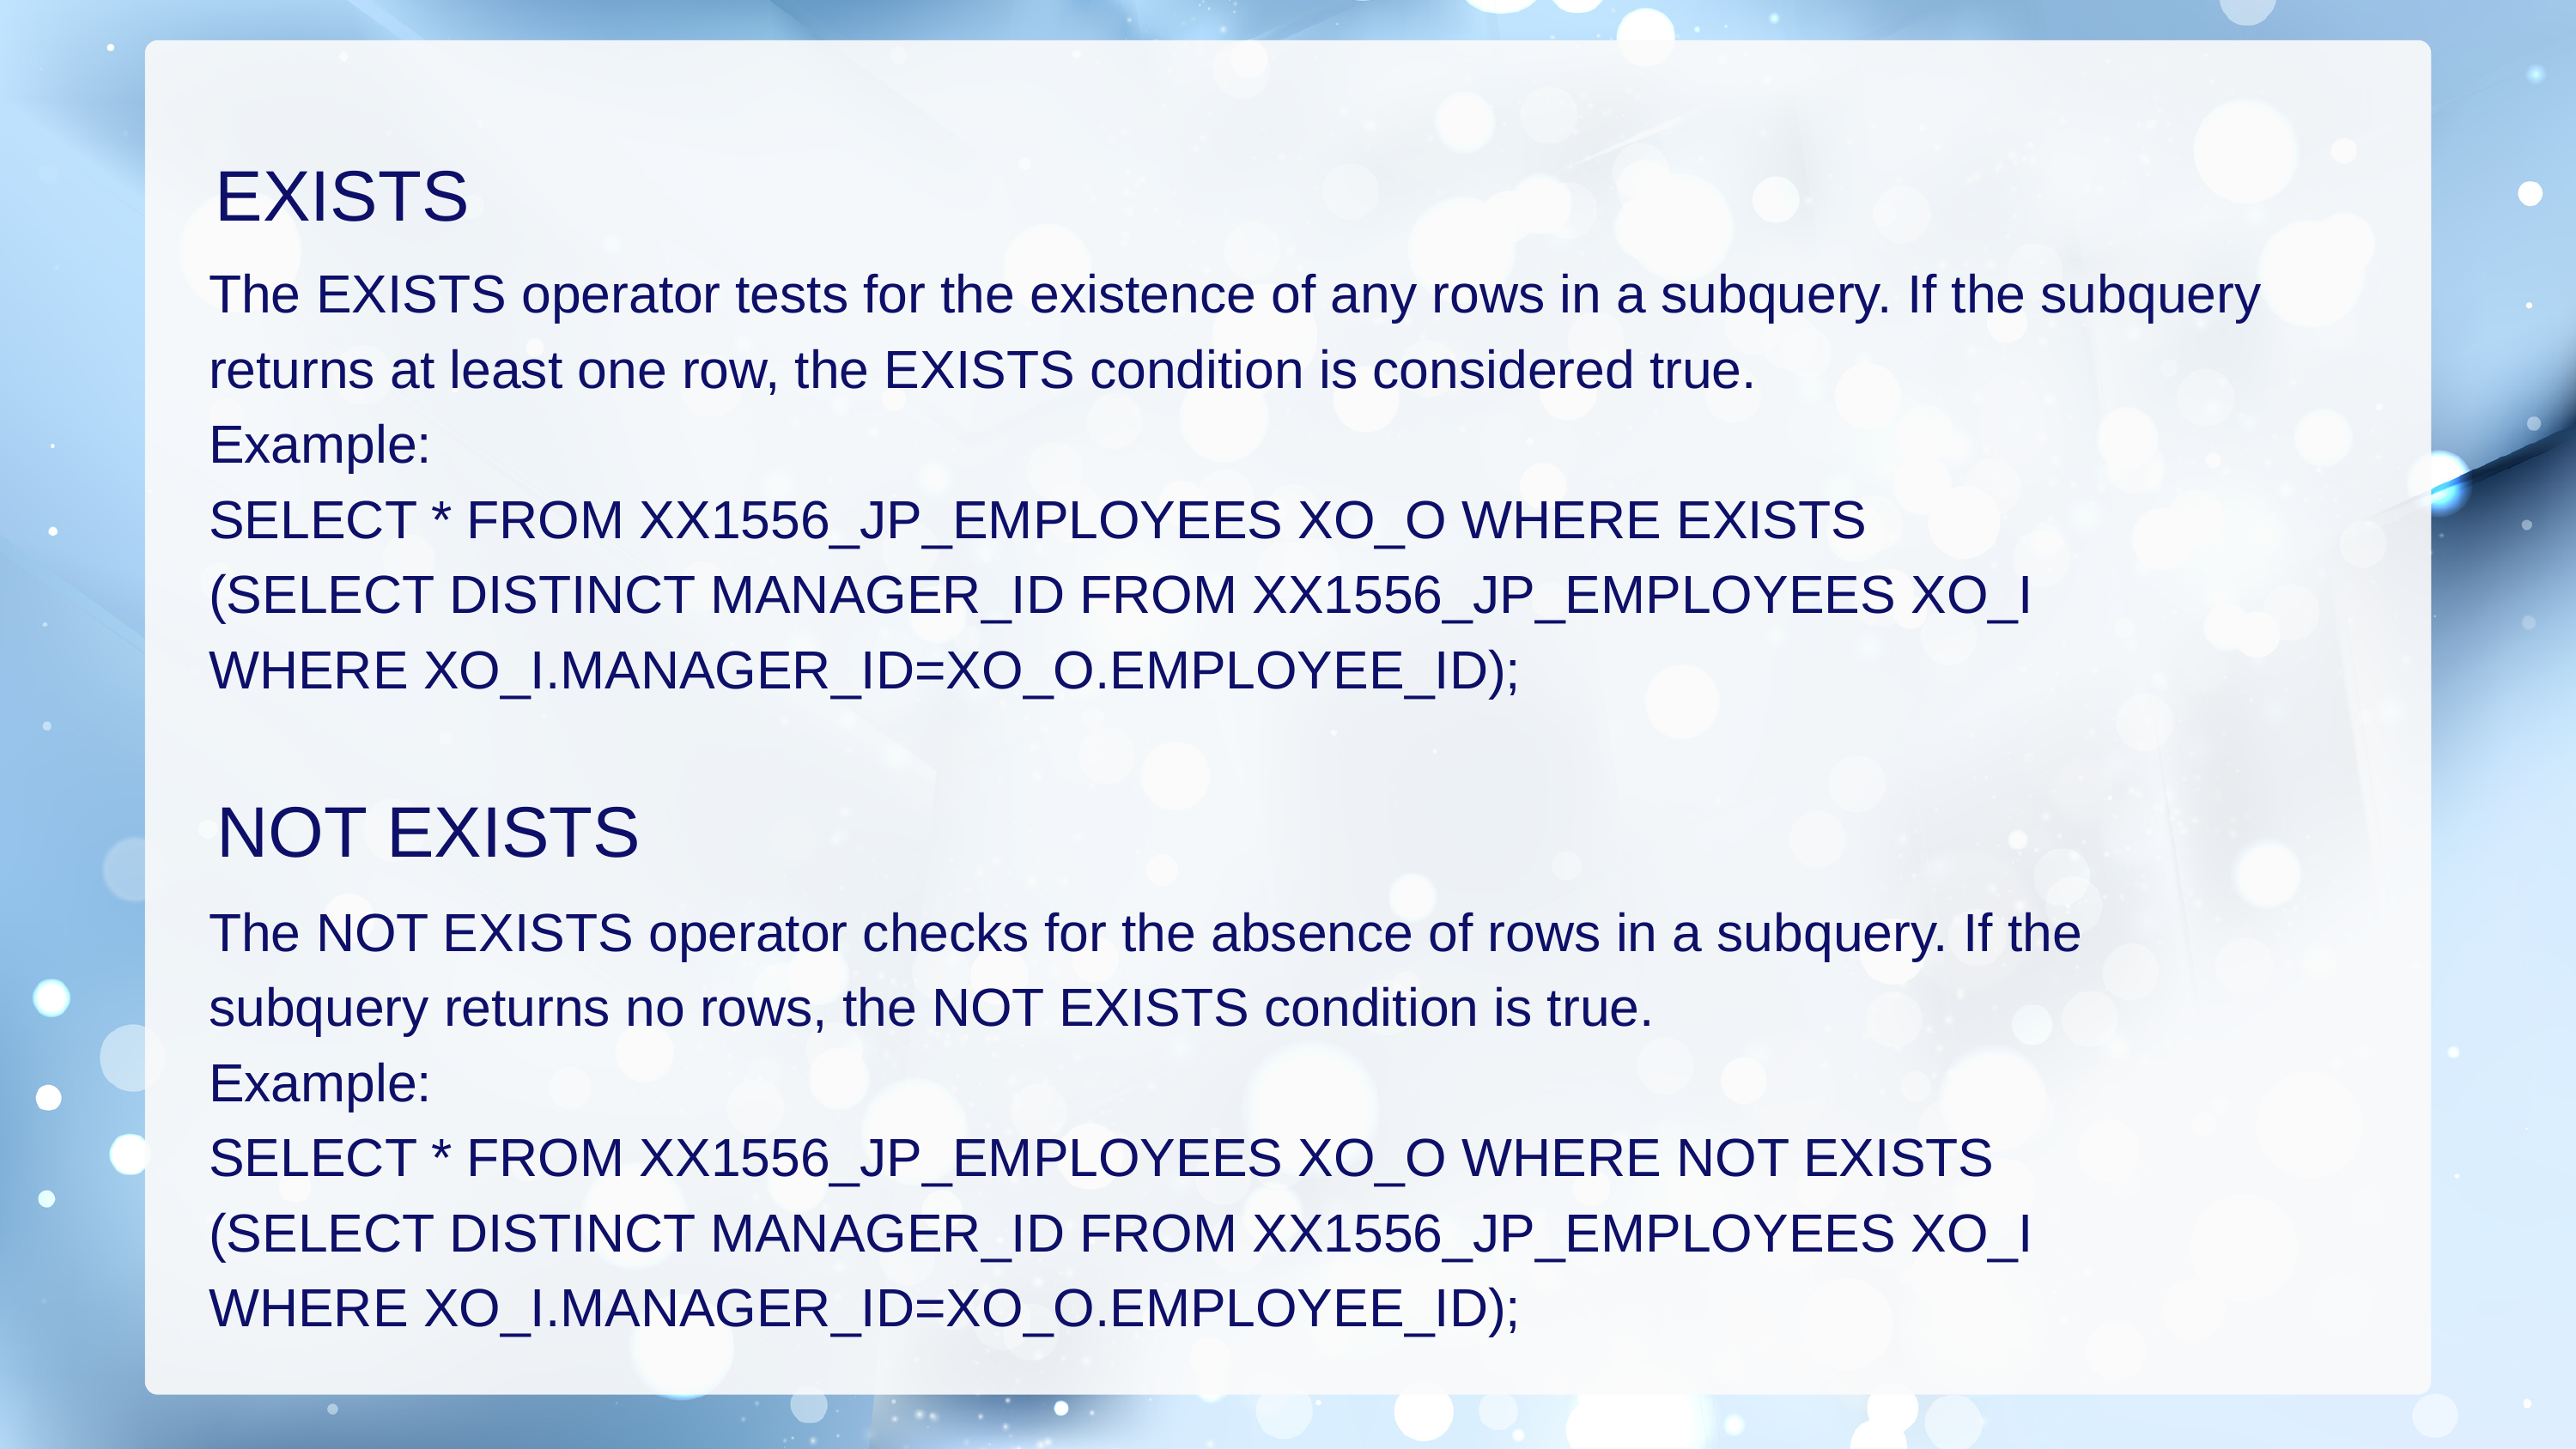

EXISTS
The EXISTS operator tests for the existence of any rows in a subquery. If the subquery returns at least one row, the EXISTS condition is considered true.
Example:
SELECT * FROM XX1556_JP_EMPLOYEES XO_O WHERE EXISTS
(SELECT DISTINCT MANAGER_ID FROM XX1556_JP_EMPLOYEES XO_I
WHERE XO_I.MANAGER_ID=XO_O.EMPLOYEE_ID);
NOT EXISTS
The NOT EXISTS operator checks for the absence of rows in a subquery. If the subquery returns no rows, the NOT EXISTS condition is true.
Example:
SELECT * FROM XX1556_JP_EMPLOYEES XO_O WHERE NOT EXISTS
(SELECT DISTINCT MANAGER_ID FROM XX1556_JP_EMPLOYEES XO_I
WHERE XO_I.MANAGER_ID=XO_O.EMPLOYEE_ID);